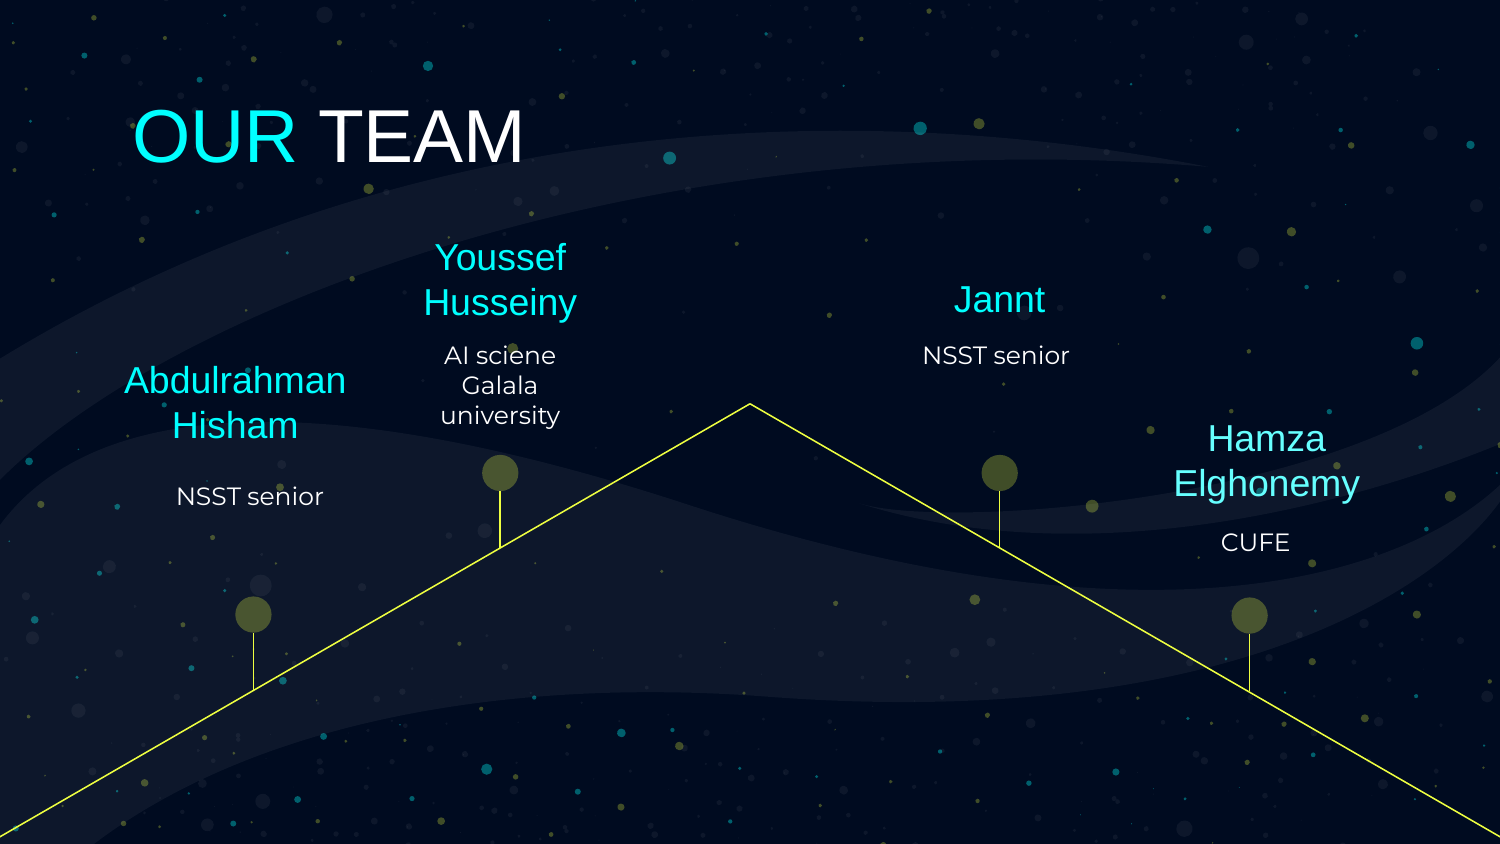

# OUR TEAM
Youssef Husseiny
Jannt
AI sciene Galala university
NSST senior
Abdulrahman
Hisham
Hamza Elghonemy

NSST senior
CUFE